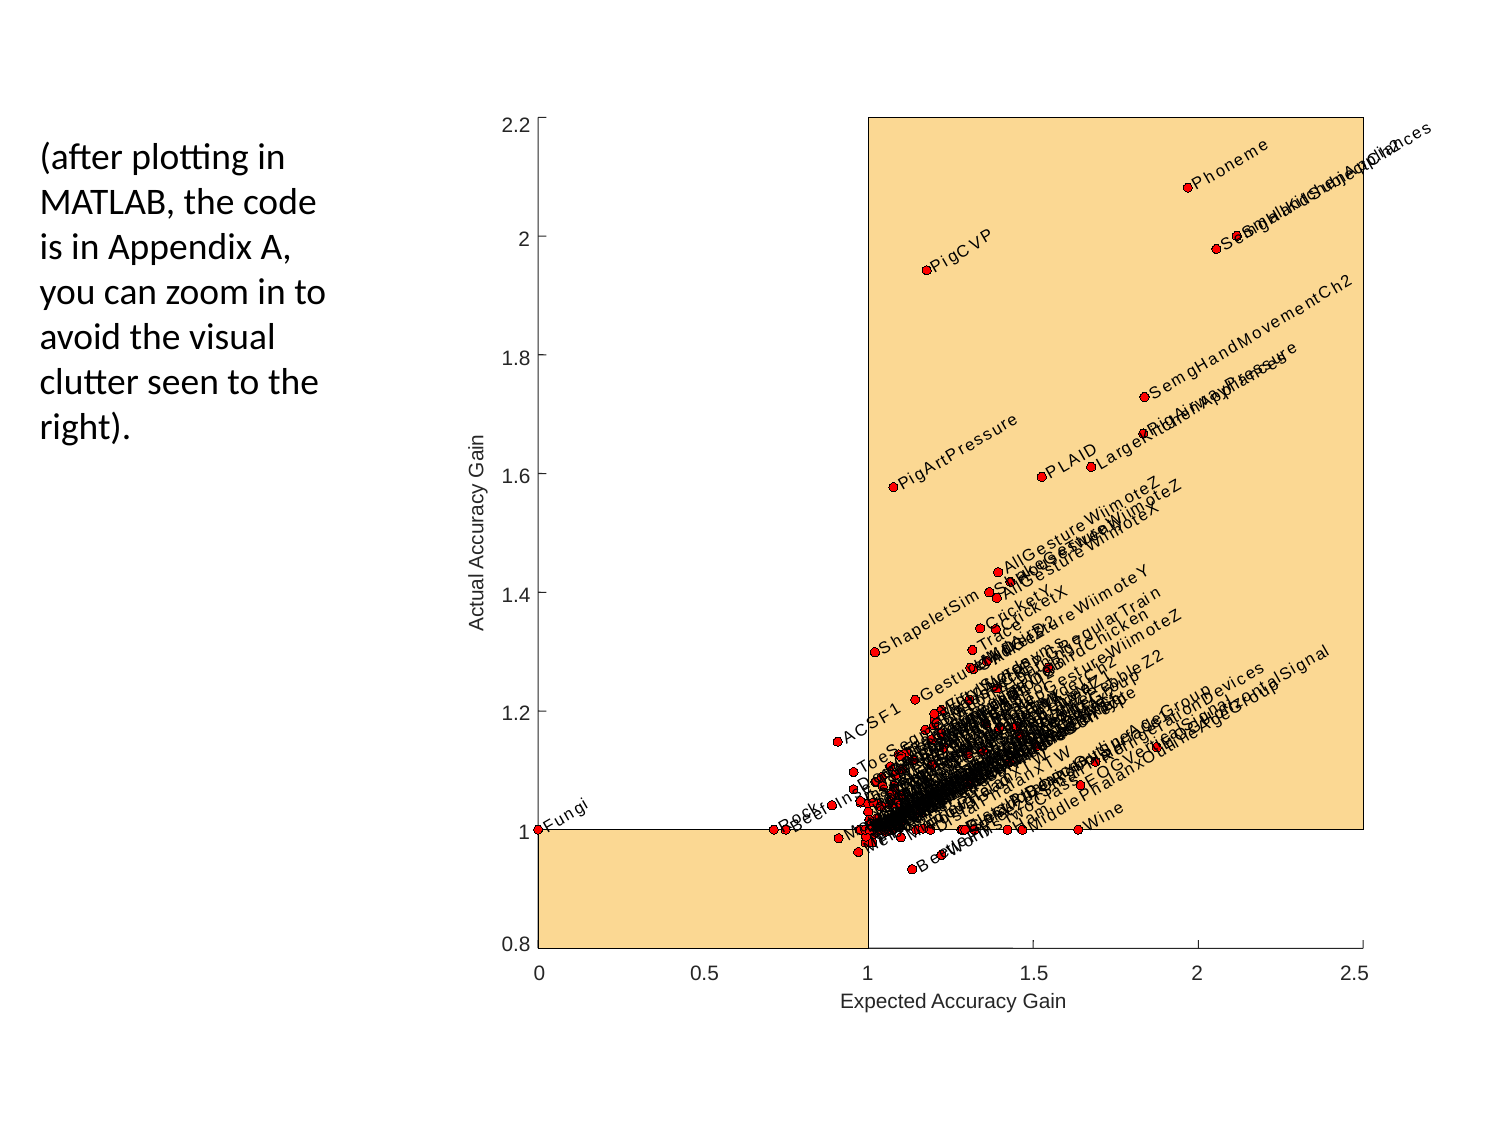

2.2

s
e
c
n
2
a
h
i
l
C
p
p
t
c
A
e
j
n
b
e
u
h
S
c
t
d
i
n
K
a
l
l
a
H
m
g
m
S
e
S
2
h
C
t
n
e
m
e
v
Z
e
t
o
m
i
i
W
e
r
u
t
s
e
G
e
k
a
h
S
m
i
S
t
e
l
e
p
a
h
S
n
o
C
2
1
c
e
e
s
i
t
e
c
c
f
e
e
c
a
a
a
v
h
a
f
f
r
e
r
r
t
p
u
n
L
u
u
l
l
s
C
A
h
y
S
S
b
t
s
S
t
t
s
u
h
o
o
i
e
d
g
S
b
b
p
s
e
i
h
l
L
o
o
a
t
o
w
r
R
R
o
h
a
b
S
y
S
o
t
O
O
r
m
r
S
m
B
B
e
y
I
I
S
S
b
A
A
w
y
y
a
n
n
r
o
o
t
S
S
S
e
m
e
n
o
h
P
W
e
r
u
t
s
e
f
p
G
a
u
2
p
e
o
x
t
u
L
c
r
a
k
U
e
1
r
r
t
c
x
o
S
r
i
c
a
P
h
o
e
O
r
n
T
r
C
o
i
r
h
a
G
o
e
r
T
n
C
C
T
i
l
G
l
s
E
t
l
u
e
a
l
C
a
n
O
m
W
t
E
i
s
l
e
x
l
t
S
T
e
a
F
n
u
s
x
p
t
e
a
e
O
e
n
a
l
v
p
F
h
a
a
s
i
l
e
a
e
s
h
S
n
a
a
g
h
i
l
v
P
i
d
h
i
a
v
S
n
s
e
e
O
r
P
n
a
l
t
a
d
I
e
x
d
e
l
v
i
S
n
e
l
a
v
d
e
n
d
M
i
x
o
h
i
l
i
t
I
d
O
M
N
P
o
n
M
i
o
M
M
N

Z

e

t
o
m
X
i
i
e
W
t
o
e
r
m
u
i
i
t
s
W
e
e
G
r
l
u
l
t
A
s
Y
e
e
G
t
l
o

l
A
m

i
i
W
e
r
u
t
s

e
G
l
l

A
i

B

1

F

S

C

A

d

a

e

H

w

c

f

o

e
a
r
i

e

r
d

B
A

A
y

l

F

e

l

t
e

e

B

2
P
V
C
g
i
P
o
M
d
e
n
r
u
a
s
H
s
g
e
r
m
P
e
y
S
a
w
r
i
A
e
g
i
r
P
u
s
s
e
r
D
P
I
A
t
r
L
A
P
g
i
P
Z
e
t
o
m
i
i
2
h
s
e
C
p
c
r
u
i
e
v
o
d
r
e
e
n
G
D
p
W
t
e
e
y
c
n
T
G
T
g
e
o
x
r
i
d
n
A
r
t
n
n
e
a
e
o
a
r
a
e
n
l
C
e
r
i
a
H
l
e
g
c
t
h
g
u
n
i
S
r
P
i
m
f
l
O
l
t
e
a
e
u
x
R
S
n
m
O
a
i
x
x
l
n
o
a
r
h
a
e
l
P
s
P
a
n
l
n
a
h
a
o
l
P
P
m
C
l
a
i
k
r
x
e
c
m
o
o
i
w
r
x
R
P
o
o
P
r
P

1.8
s
e
c
n
a
i
l
p
p
A
n
e
h
c
t
i
K
e
g
r
a
L
y
t
n
e
w
T
n
i
a
r
T
r
a
l
u
g
e
7
R
g
G
n
i
P
n
t
E
h
t
g
c
i
e
L
s
n
2
I
g
e
t
n
n
d
a
s
G
i
i
n
n
e
a
k
e
t
S
r
u
g
g
T
h
o
a
e
A
g
l
l
n
S
i
m
a
e
i
L
t
l
I
n
a
l
n
m
i
a
l
e
I
d
t
S
c
b
n
u
i
G
g
a
d
n
O
n
e
a
P
m
x
i
i
E
r
n
M
e
W
t
t
a
s
c
D
t
l
e
c
r
e
a
e
e
d
s
h
e
s
w
n
P
n
I
P
o
e
I
t
l
P
a
e
t
d
a
n
l
y
l
r
d
l
e
a
i
a
u
t
M
M
M
o
I
b
l
e
M

1.6

Actual Accuracy Gain
e
s
u
o
H
2
D
r
i
A
d
i
2
M
Z
e
e
r
l
u
1
b
t
Z
b
s
e
e
e
1
l
P
G
b
D
e
3
r
n
b
e
i
r
g
l
e
D
a
u
A
a
n
r
t
P
p
i
d
u
m
s
e
i
A
S
e
o
e
r
M
d
e
Y
u
G
F
i
s
e
g
t
s
s
c
r
M
s
i
A
u
u
u
t
e
e
t
s
t
p
s
r
n
n
s
G
r
r
u
a
i
i
e
e
e
t
o
a
H
V
s
V
r
G
P
T
e
d
e
n
l
s
l
G
l
l
u
e
a
O
a
g
n
t
G
M
m
n
i
n
l
t
t
i
t
i
S
o
n
n
r
u
r
r
i
i
P
e
o
o
e
O
i
n
z
P
P
d
H
g
u
e
m
n
n
n
n
e
G
a
u
u
a
u
r
G
G
H
H
F
F

Y
X
t
t
e
e
k
k
c
c
n
i
i
r
r
e
C
C
k
c
Z
i
t
h
e
C
k
d
c
r
i
r
C
p
t
u
c
o
E
e
r
r
F
G
r
M
o
B
e
B
g
C
C
n
A
e
n
o
o
n
s
e
o
i
r
i
t
n
s
i
l
t
t
e
r
o
a
i
l
o
u
t
c
r
L
t
u
t
u
W
T
u
O
r
n
p
e
d
G
x
O
T
e
g
e
m
n
x
x
c
C
d
o
R
n
a
n
n
E
o
l
e
C
o
a
a
a
n
l
l
D
C
z
C
r
h
a
a
i
w
a
n
S
P
e
h
h
i
o
C
n
l
C
P
P
t
m
e
a
i
a
l
l
r
t
e
o
a
a
p
o
n
f
s
t
t
t
f
l
i
i
o
a
s
s
h
h
o
D
r
i
i
i
C
C
C
C
D
D
D
1.4

e
c

a
r
s
T
D
l
a
n
n
s
g
i
d
i
a
R
r
r
S
o
l
T
C
a
r
W
U
t
a
n
y
s
l
t
u
o
f
e
i
l
g
z
c
F
a
i
r
e
r
a
n
u
o
R
F
g
y
l
o
e
l
H
r
i
a
A
e
F
S
m
G
l
D
e
z
e
a
a
e
p
O
c
d
c
c
G
e
o
a
a
n
i
E
r
t
F
p
F
r
e
F
o
e
k
l
o
e
V
e
s
s
v
L
h
e
G
e
e
s
r
e
s
y
c
W
e
k
O
L
i
i
g
a
a
l
F
v
p
A
E
o
d
u
D
o
e
0
d
n
o
q
e
o
D
r
0
0
a
h
v
D
o
L
c
0
0
h
t
i
r
i
F
r
F
B
2
t
r
5
a
e
E
t
G
G
d
g
G
c
E
r
d
e
C
C
o
C
l
o
F
E
E
E
E
D
m
M

y

n
U

o
G
n
2

n
y
C
o
S
l
E
1
o
i
Y
d
t
d
r
n
a

r
s
y
X
t
Z
a
t
o
o
r
y
n
i
m
y
e
a

t
l
W
r
l
r
r
r
e
1.2
a
L
a
a
A
o
b
s
t
o
m

r
r
n
n
i
y

b
W

L
b
w
r
g
r
e
i

i
e
e
e
a
T
L

L

r
r

t
m

e
S
e
t

u
b
r
g

r
a
i

e
t
u
e
u
L
s

P
o

t
t
S
e
e
s
T

o
s

r

e
e
G

e
w
u

o
G
T
e
t
G

T

s

v
e

e

e
a
v

v

G
s

a
W
a

s
e

W
W

a

U

v
l

U
a
a
U
C

r
g
W
o

e
e

o

f

U
w

n
Y
a
i
T

W
W

s

1

m

r

o

W

0.8

0
0.5
1
1.5
2
2.5
Expected Accuracy Gain
(after plotting in MATLAB, the code is in Appendix A, you can zoom in to avoid the visual clutter seen to the right).